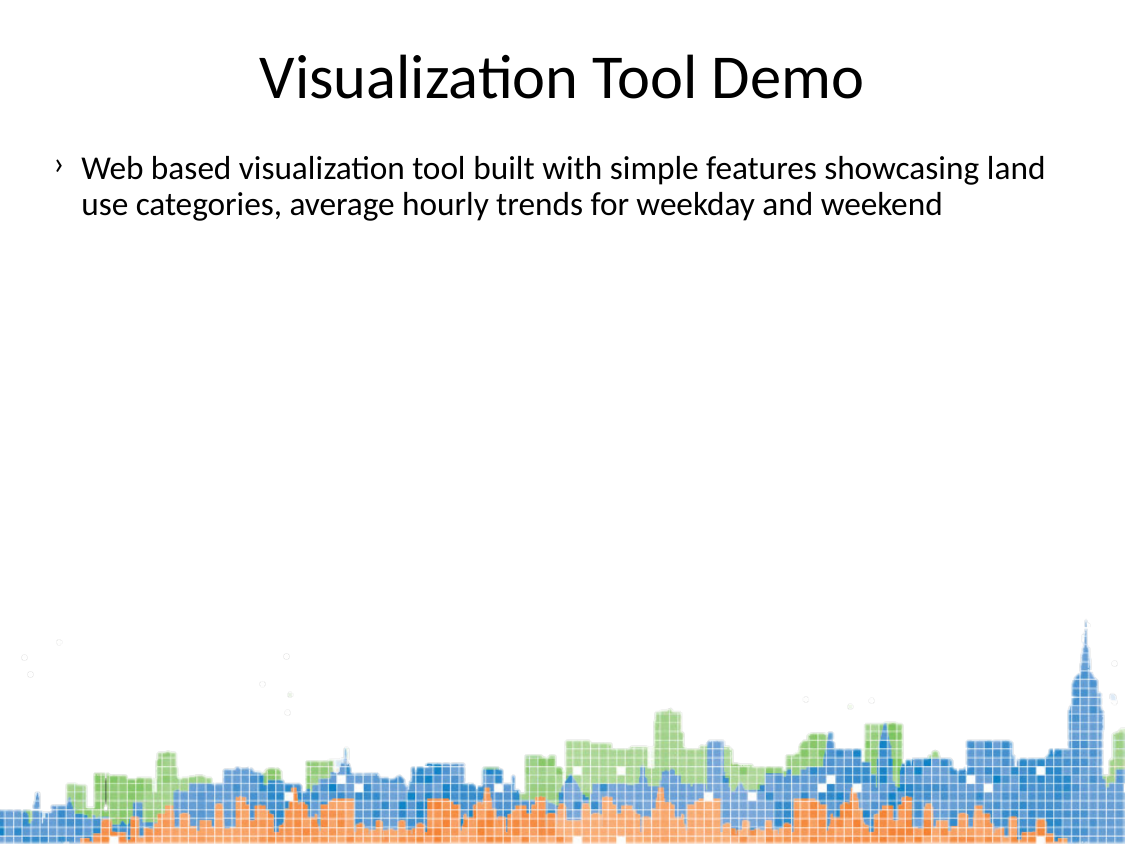

Visualization Tool Demo
Web based visualization tool built with simple features showcasing land use categories, average hourly trends for weekday and weekend